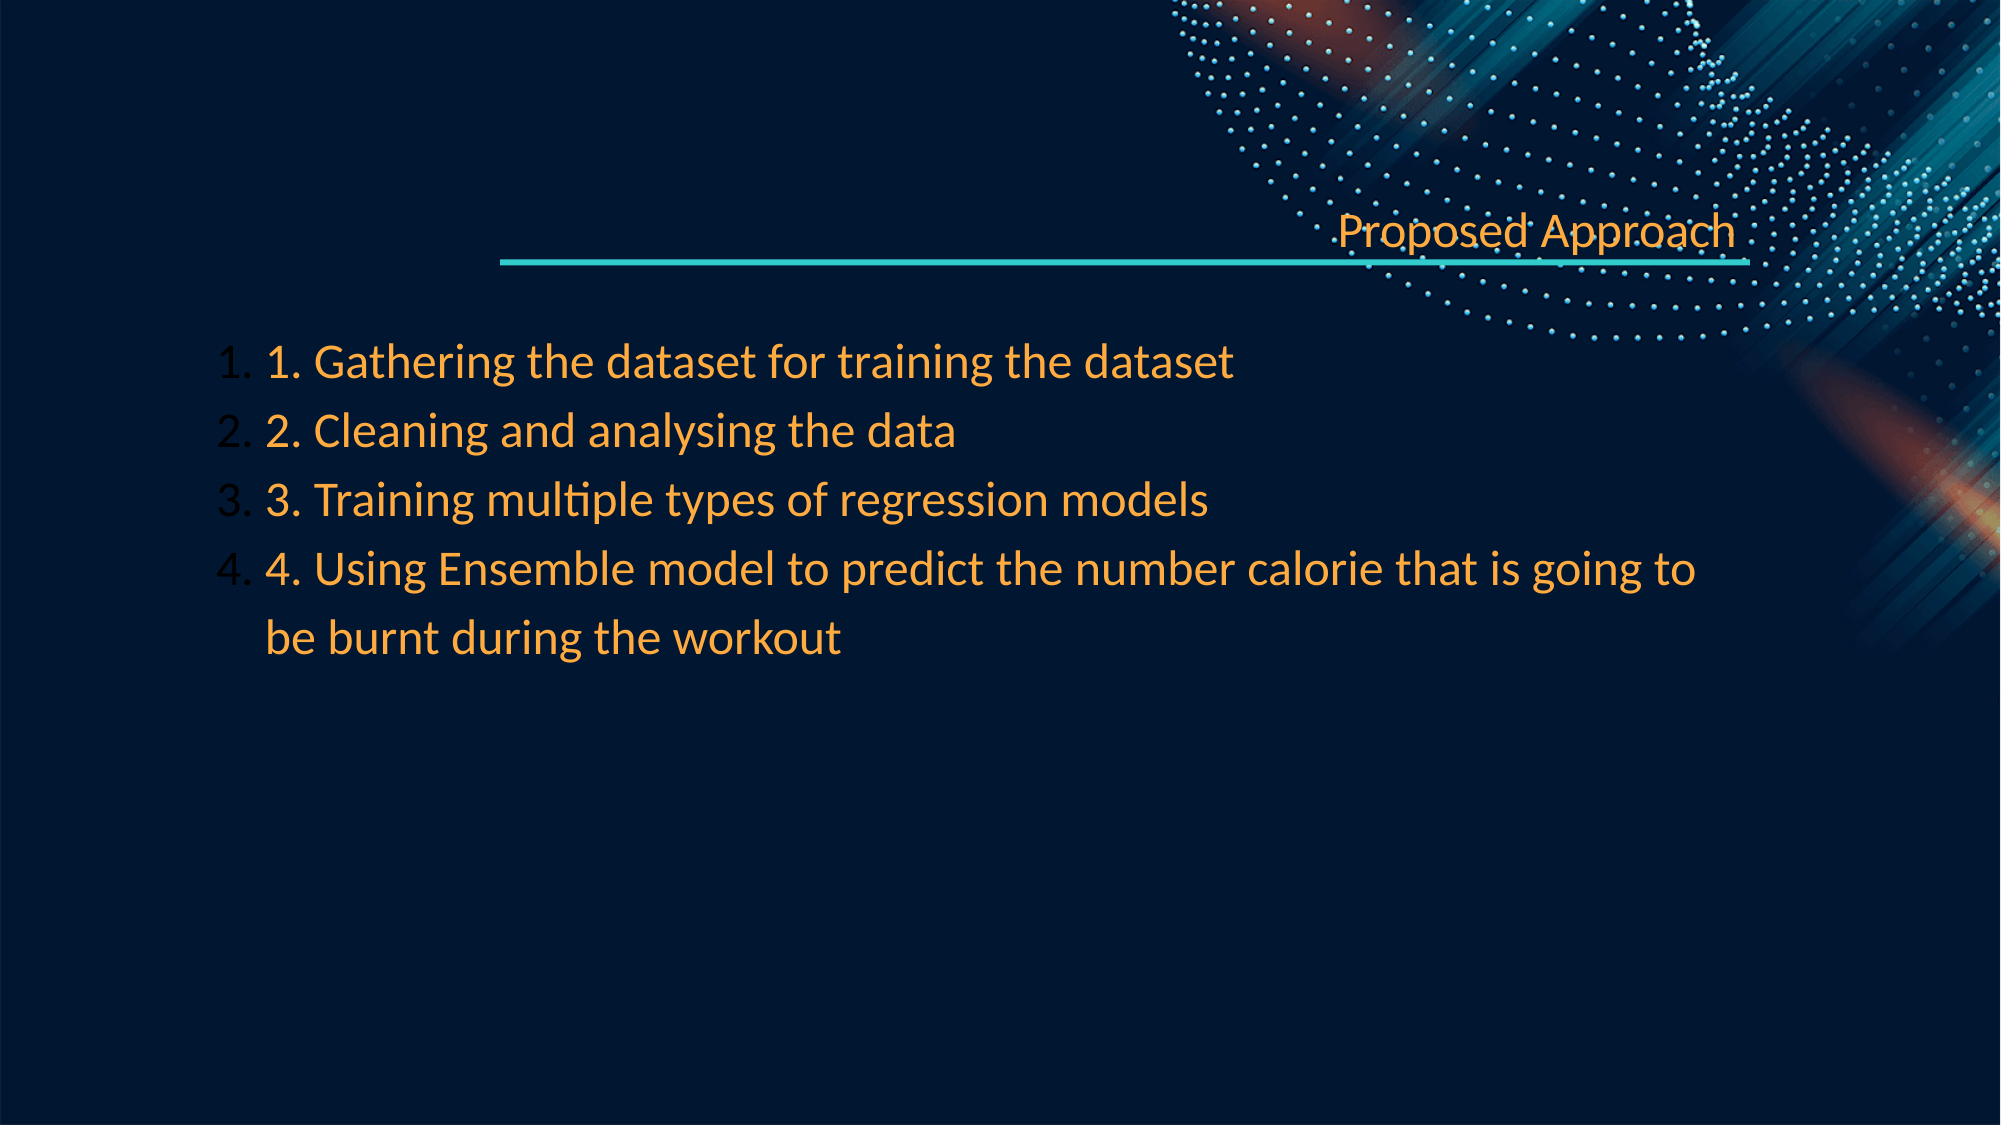

Proposed Approach

1. Gathering the dataset for training the dataset
2. Cleaning and analysing the data
3. Training multiple types of regression models
4. Using Ensemble model to predict the number calorie that is going to be burnt during the workout